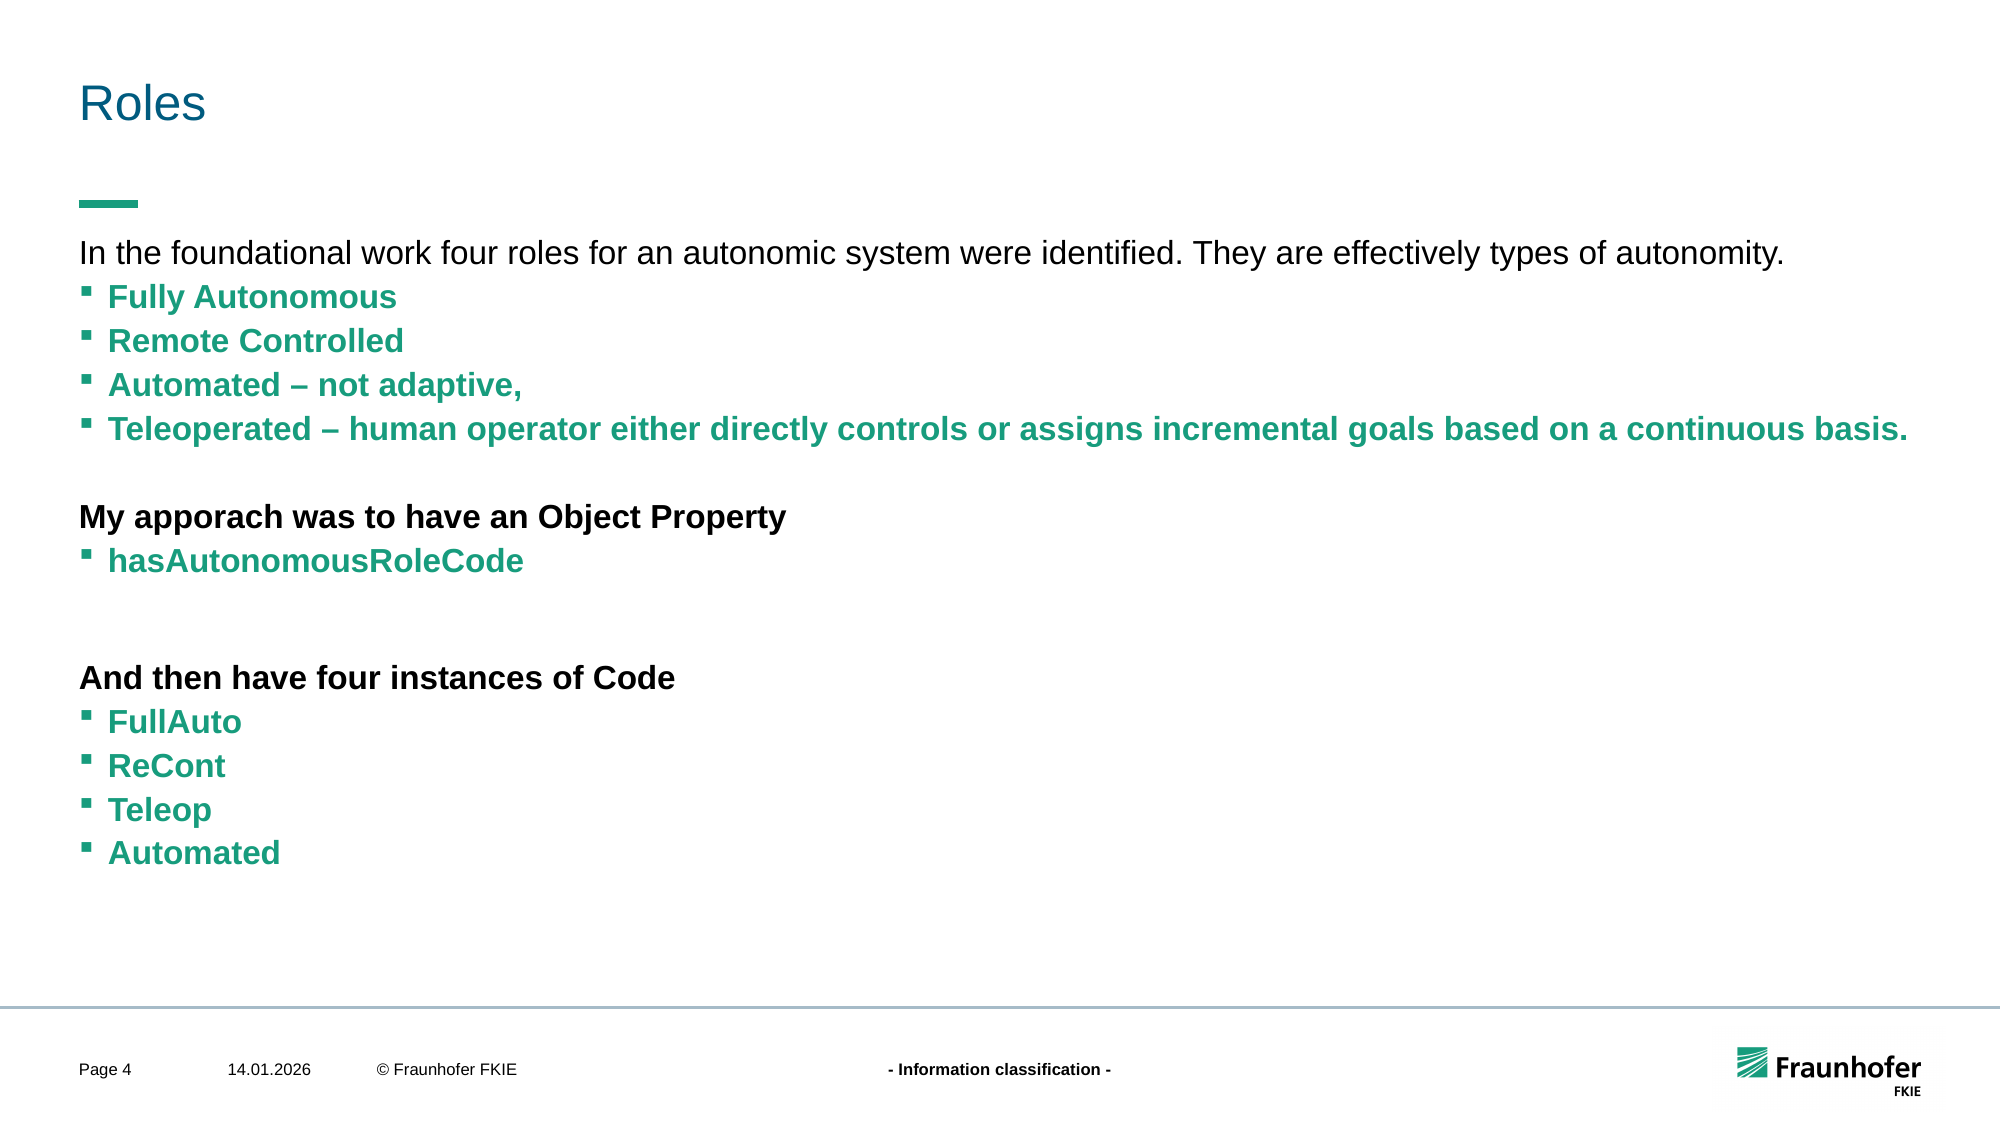

# Roles
In the foundational work four roles for an autonomic system were identified. They are effectively types of autonomity.
Fully Autonomous
Remote Controlled
Automated – not adaptive,
Teleoperated – human operator either directly controls or assigns incremental goals based on a continuous basis.

My apporach was to have an Object Property
hasAutonomousRoleCode

And then have four instances of Code
FullAuto
ReCont
Teleop
Automated
Page 4
14.01.2026
© Fraunhofer FKIE